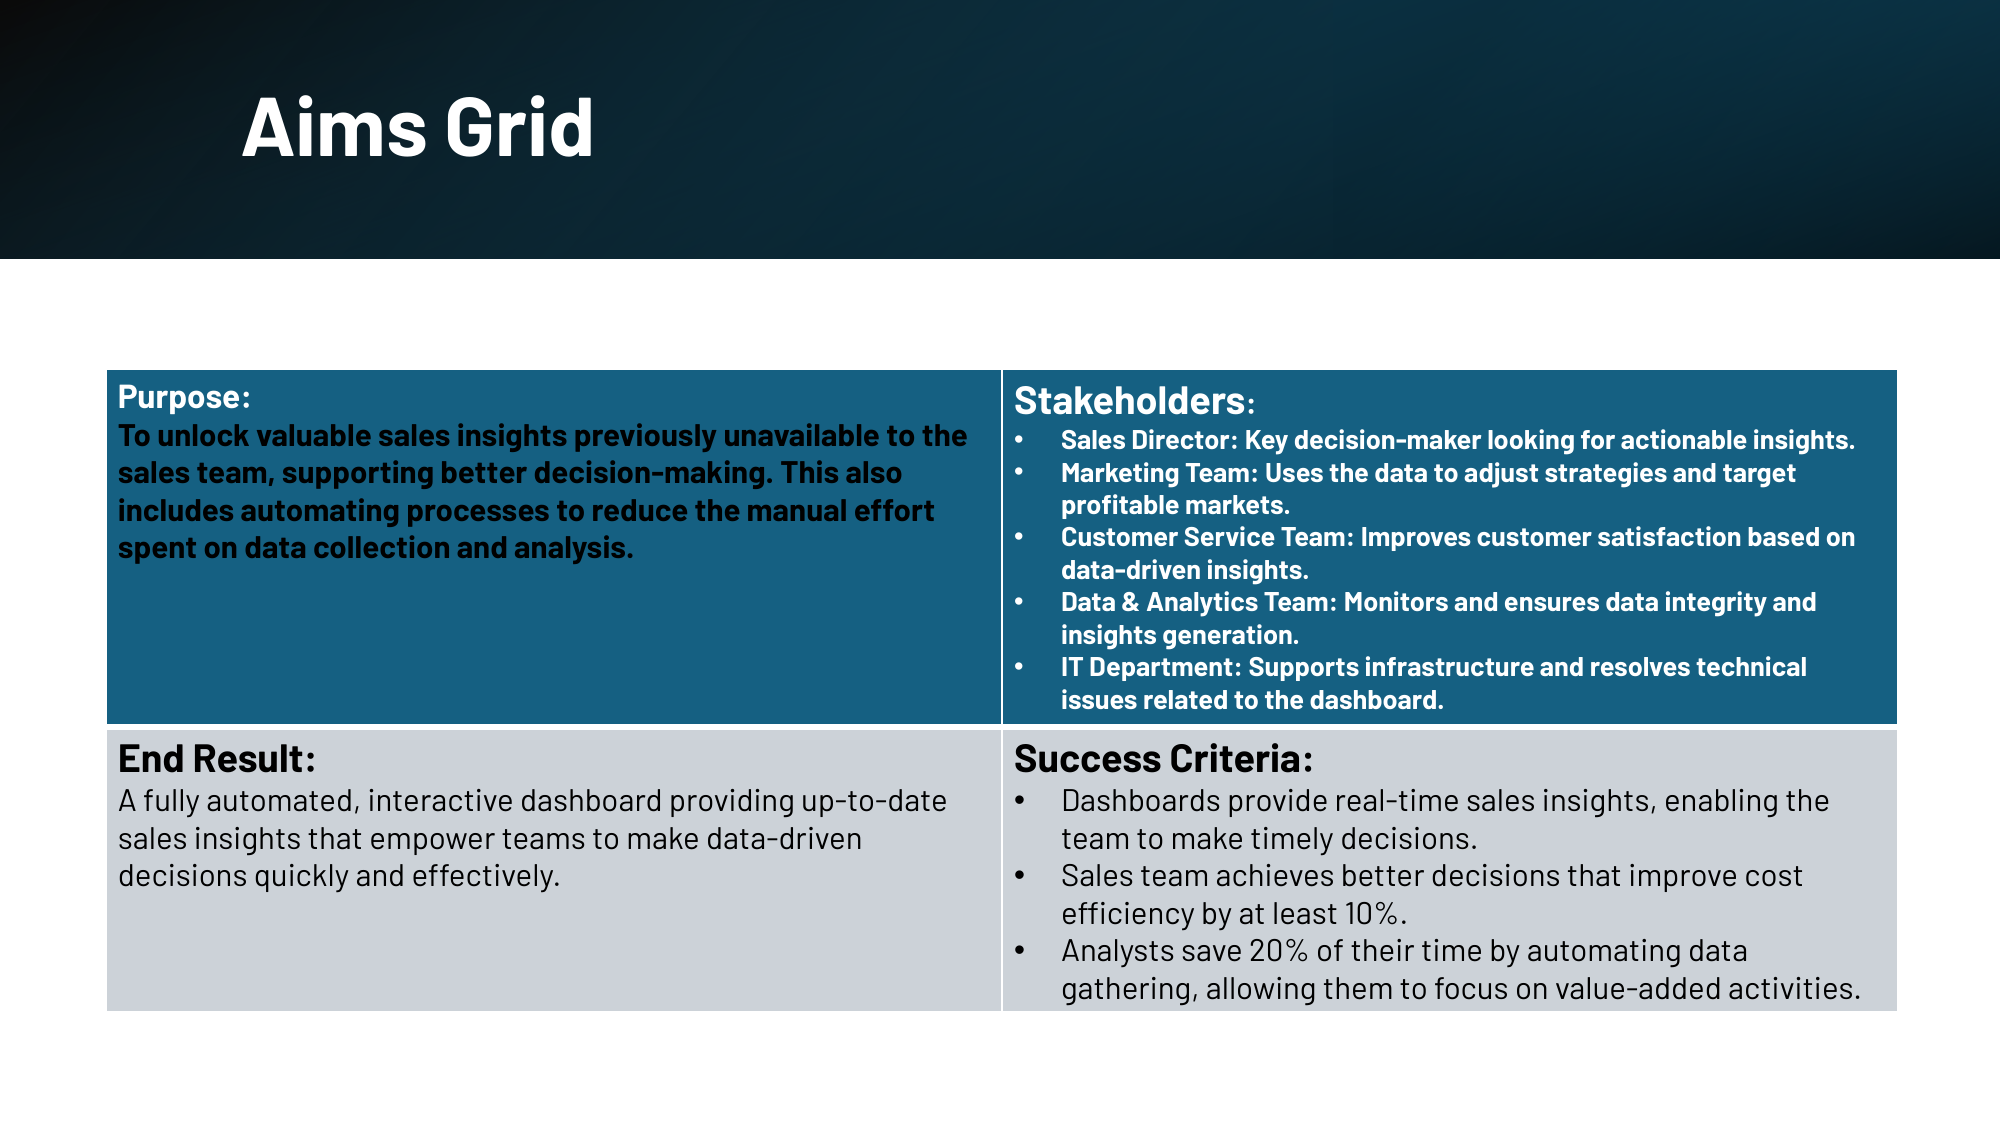

# Aims Grid
| Purpose: To unlock valuable sales insights previously unavailable to the sales team, supporting better decision-making. This also includes automating processes to reduce the manual effort spent on data collection and analysis. | Stakeholders: Sales Director: Key decision-maker looking for actionable insights. Marketing Team: Uses the data to adjust strategies and target profitable markets. Customer Service Team: Improves customer satisfaction based on data-driven insights. Data & Analytics Team: Monitors and ensures data integrity and insights generation. IT Department: Supports infrastructure and resolves technical issues related to the dashboard. |
| --- | --- |
| End Result: A fully automated, interactive dashboard providing up-to-date sales insights that empower teams to make data-driven decisions quickly and effectively. | Success Criteria: Dashboards provide real-time sales insights, enabling the team to make timely decisions. Sales team achieves better decisions that improve cost efficiency by at least 10%. Analysts save 20% of their time by automating data gathering, allowing them to focus on value-added activities. |